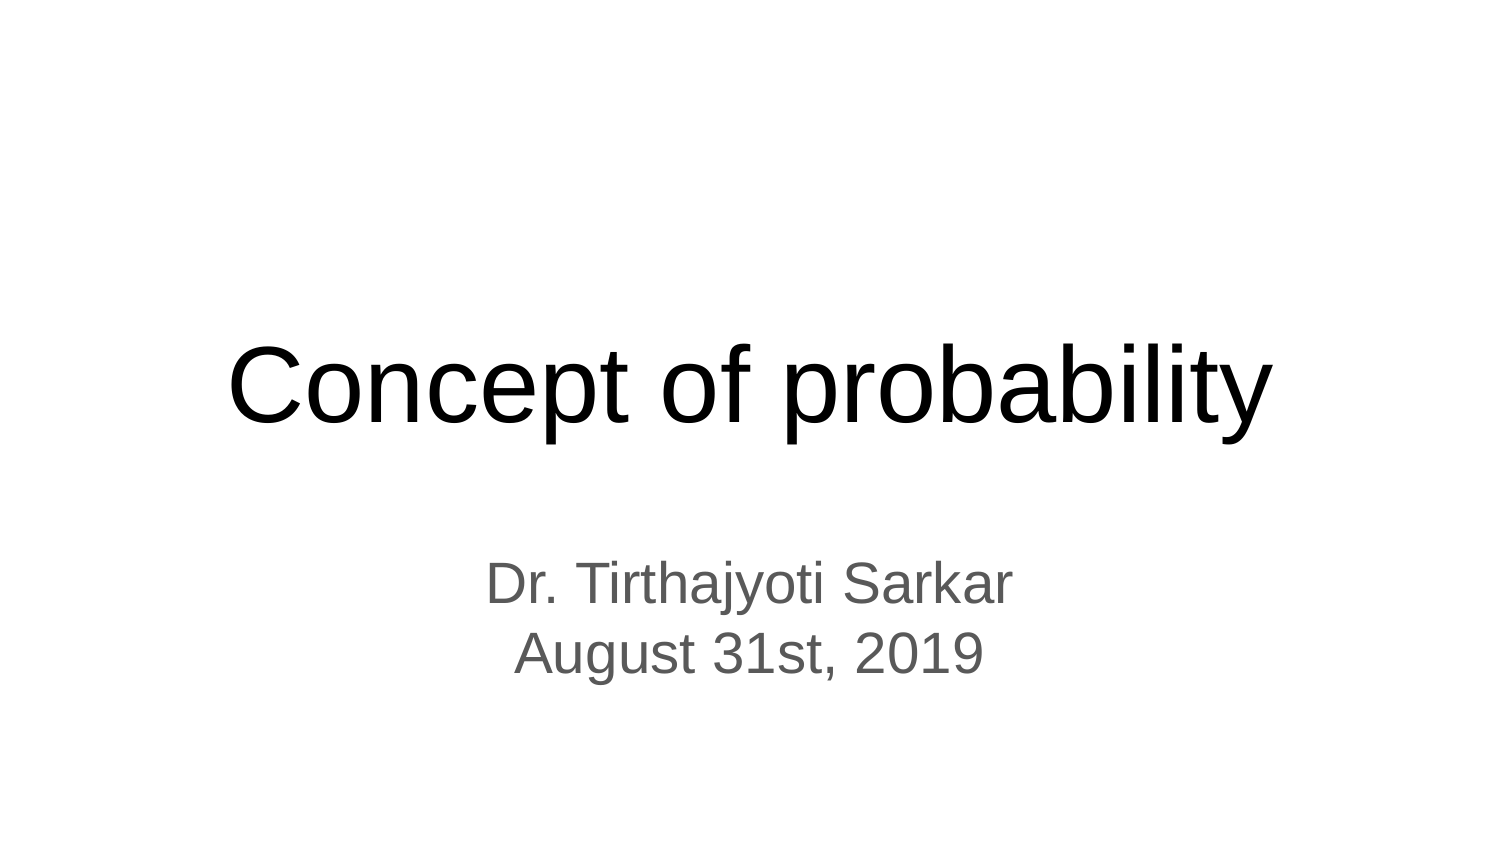

Concept of probability
Dr. Tirthajyoti Sarkar
August 31st, 2019